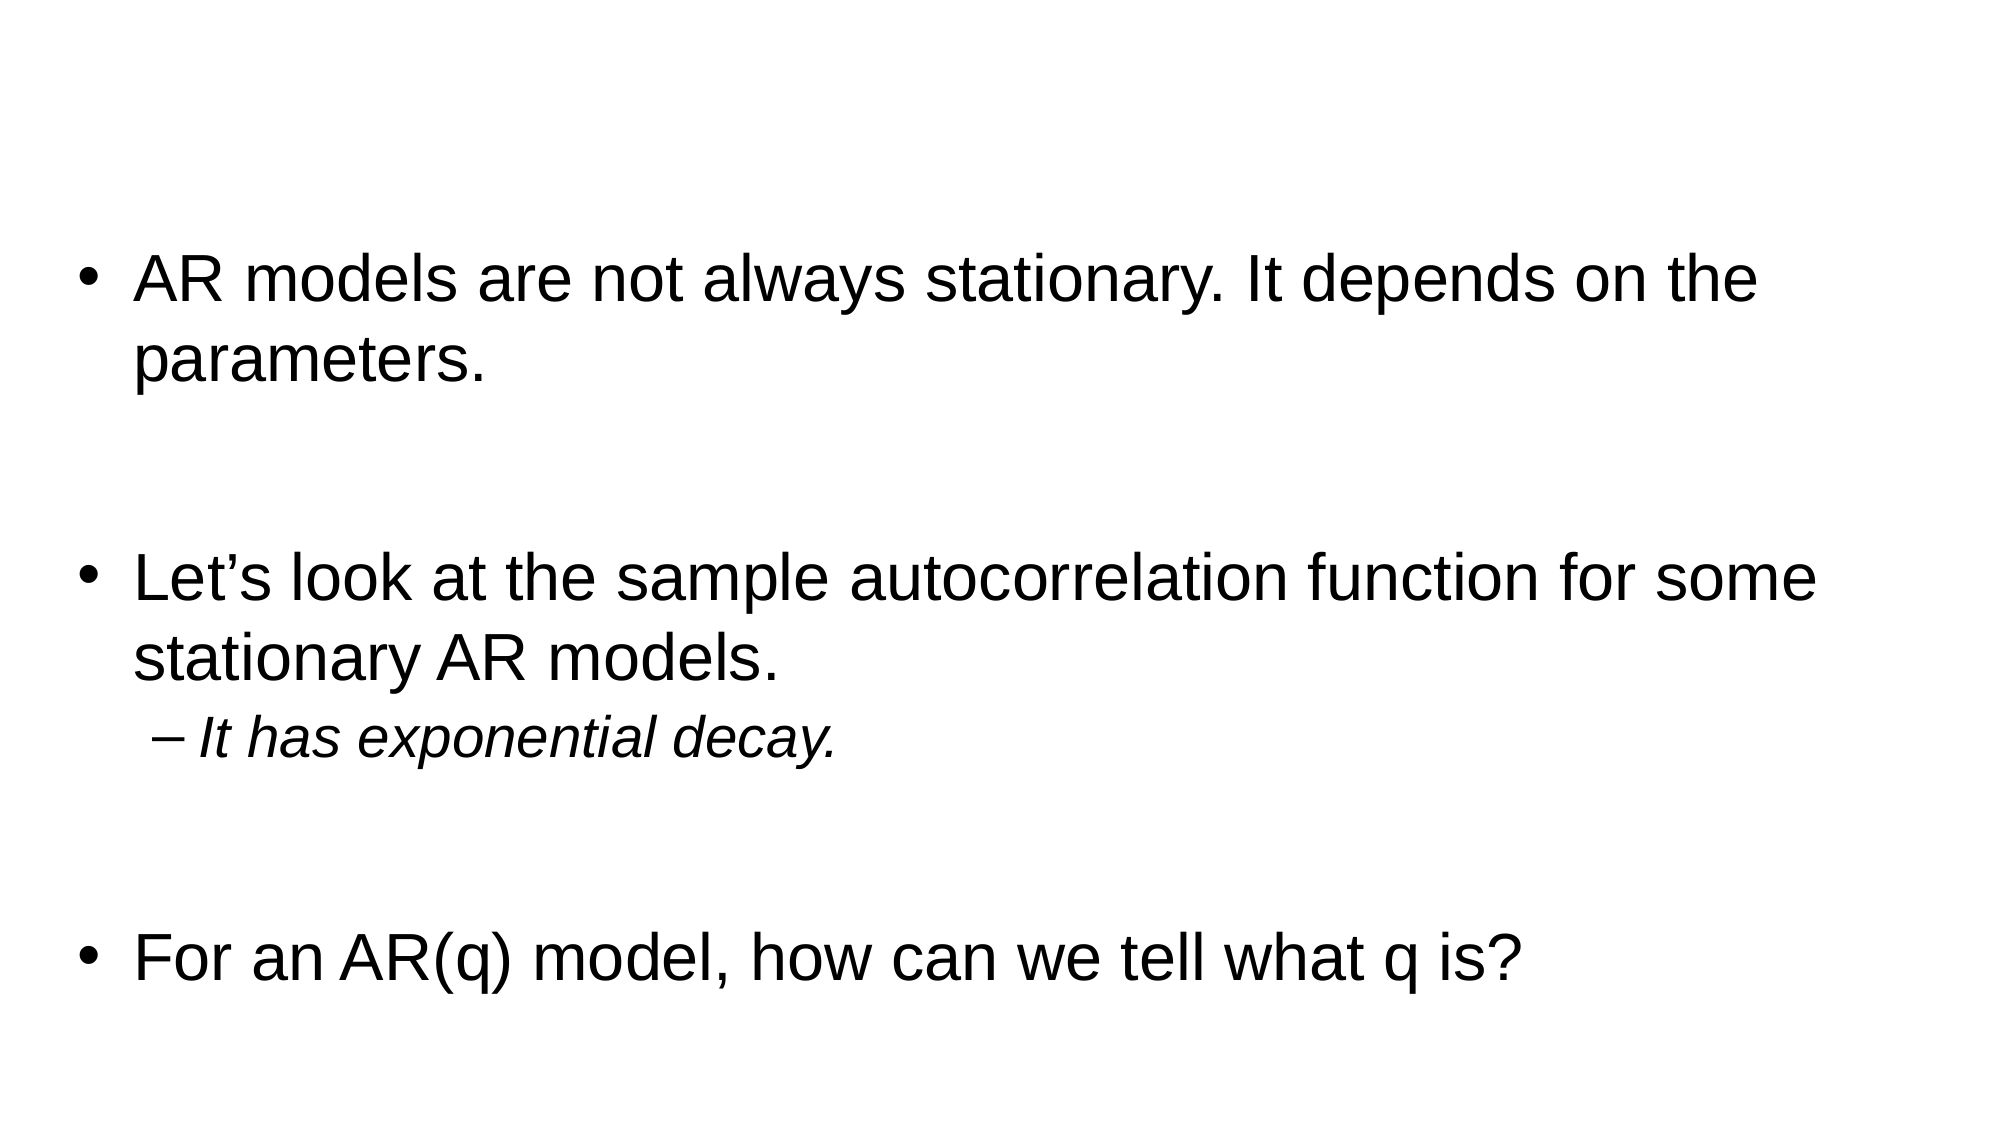

#
AR models are not always stationary. It depends on the parameters.

Let’s look at the sample autocorrelation function for some stationary AR models.
It has exponential decay.

For an AR(q) model, how can we tell what q is?